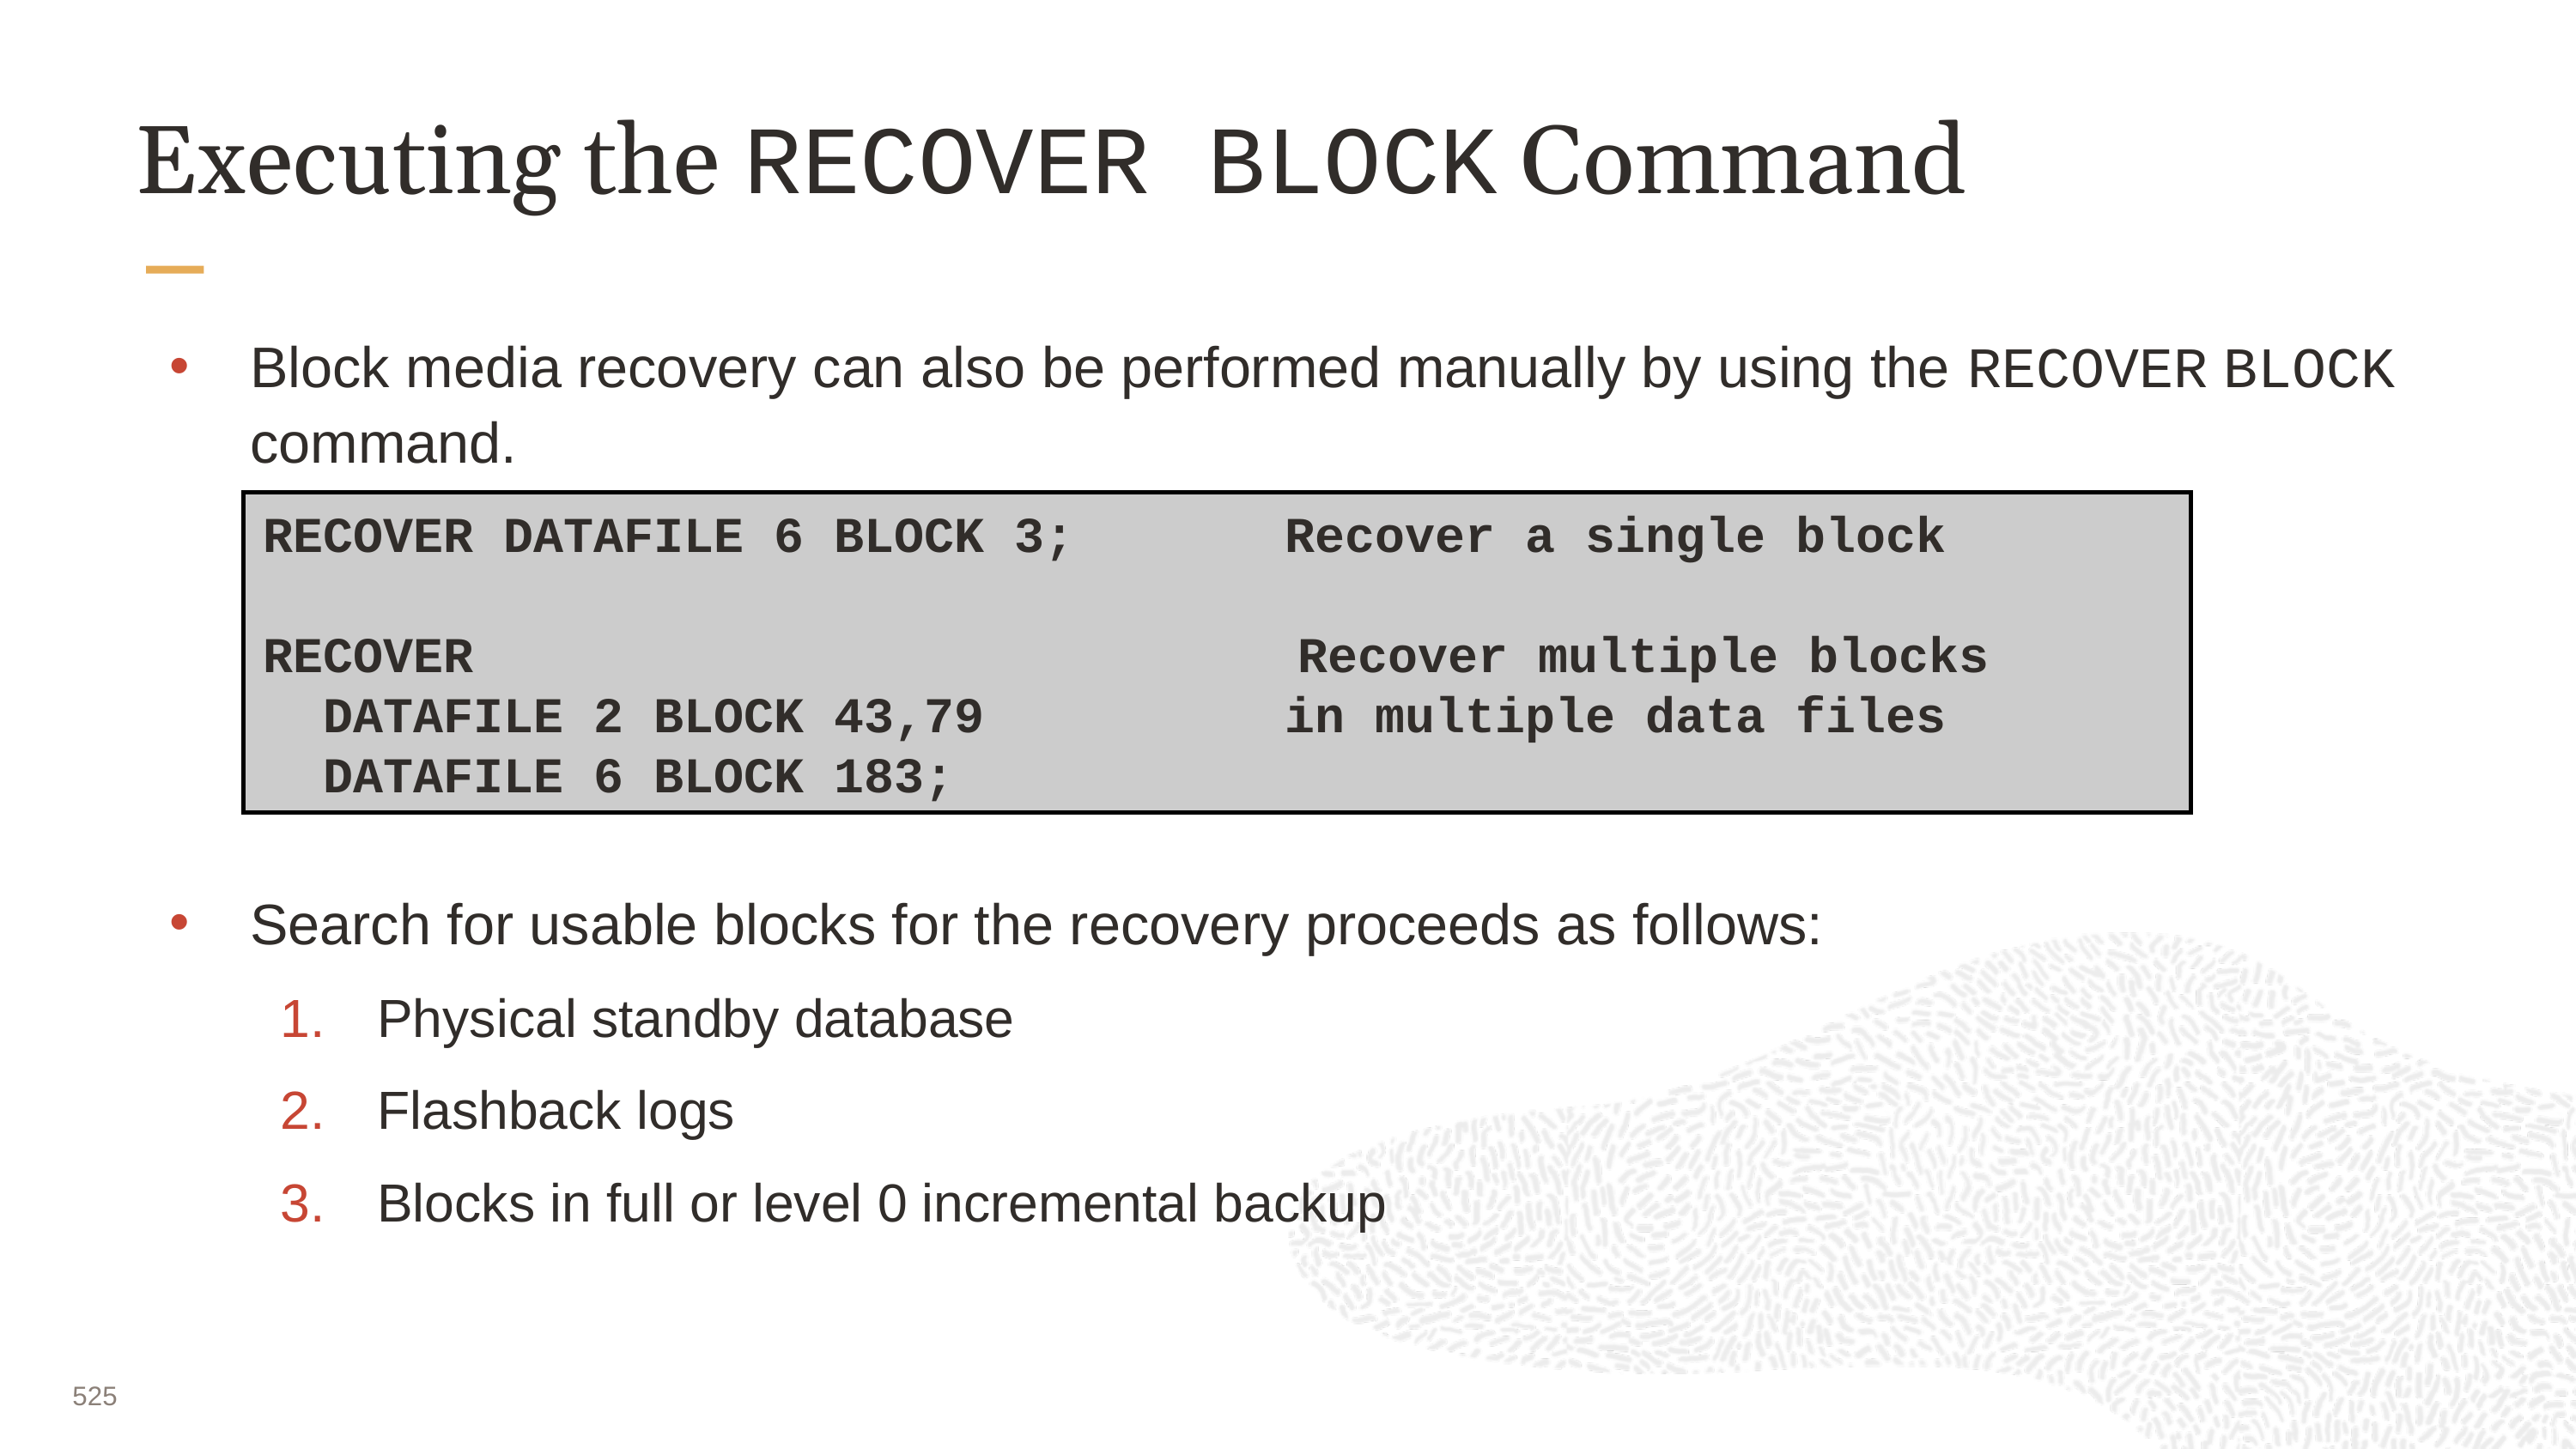

# Executing the RECOVER BLOCK Command
Block media recovery can also be performed manually by using the RECOVER BLOCK command.

Search for usable blocks for the recovery proceeds as follows:
Physical standby database
Flashback logs
Blocks in full or level 0 incremental backup
RECOVER DATAFILE 6 BLOCK 3;       Recover a single block

RECOVER  			             Recover multiple blocks
  DATAFILE 2 BLOCK 43,79		    in multiple data files
  DATAFILE 6 BLOCK 183;